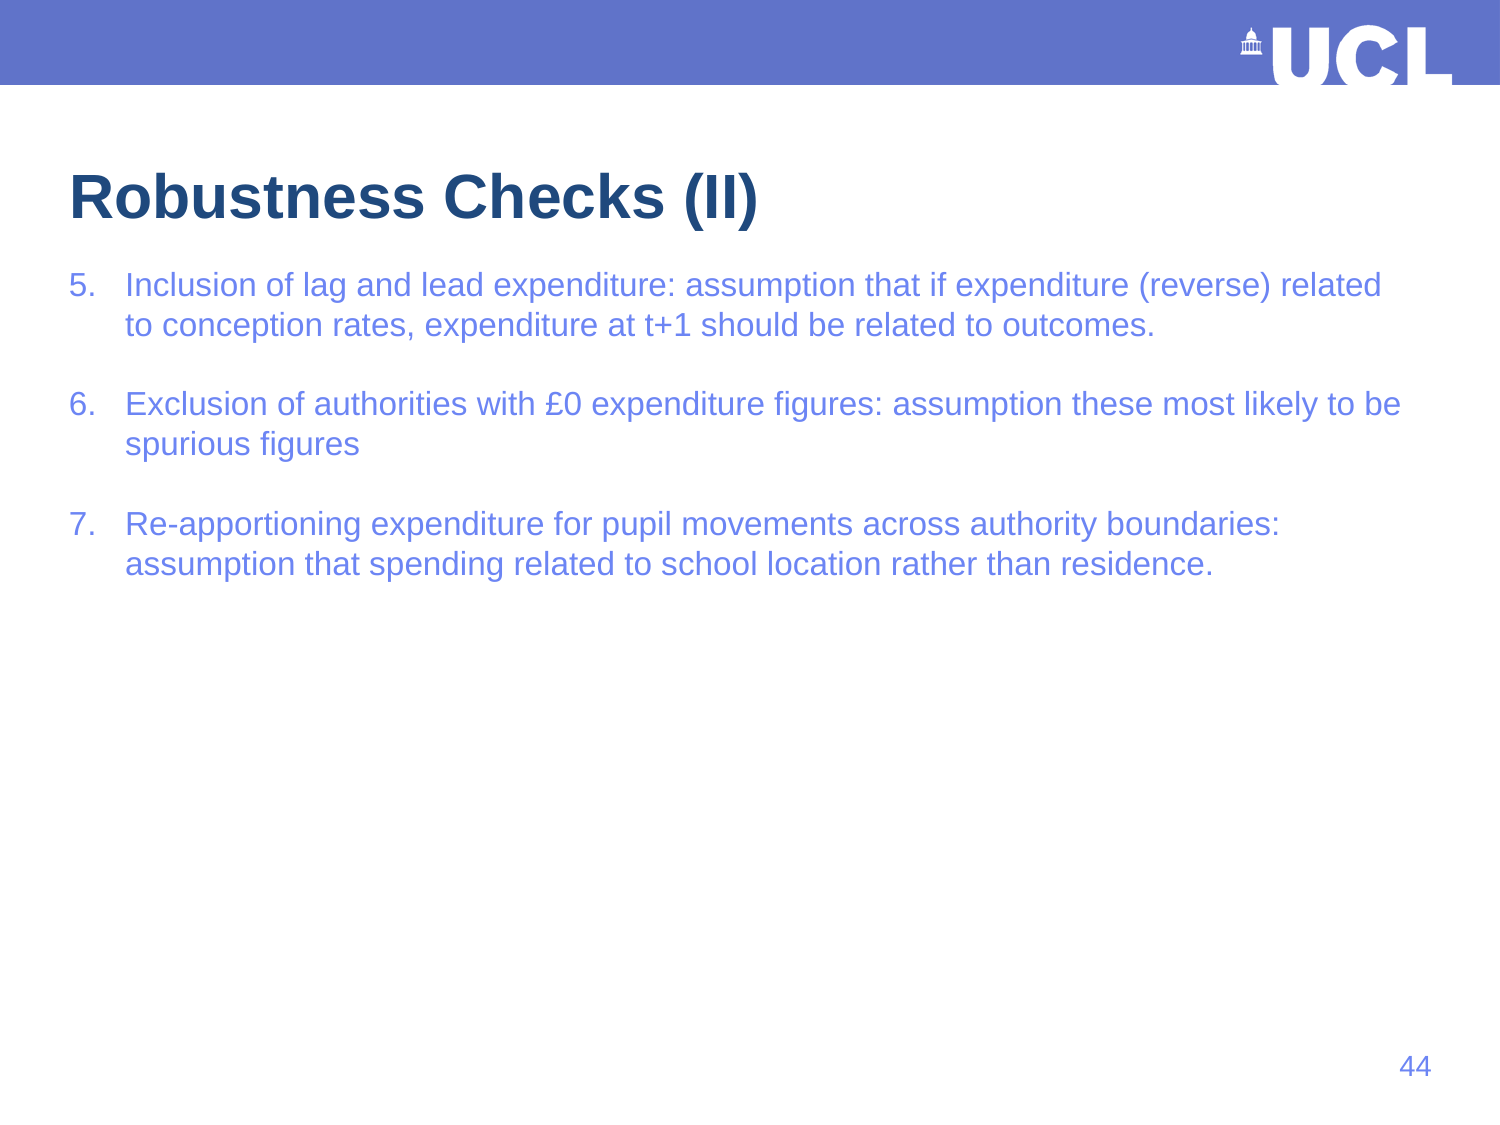

# Robustness Checks (II)
Inclusion of lag and lead expenditure: assumption that if expenditure (reverse) related to conception rates, expenditure at t+1 should be related to outcomes.

Exclusion of authorities with £0 expenditure figures: assumption these most likely to be spurious figures

Re-apportioning expenditure for pupil movements across authority boundaries: assumption that spending related to school location rather than residence.

44